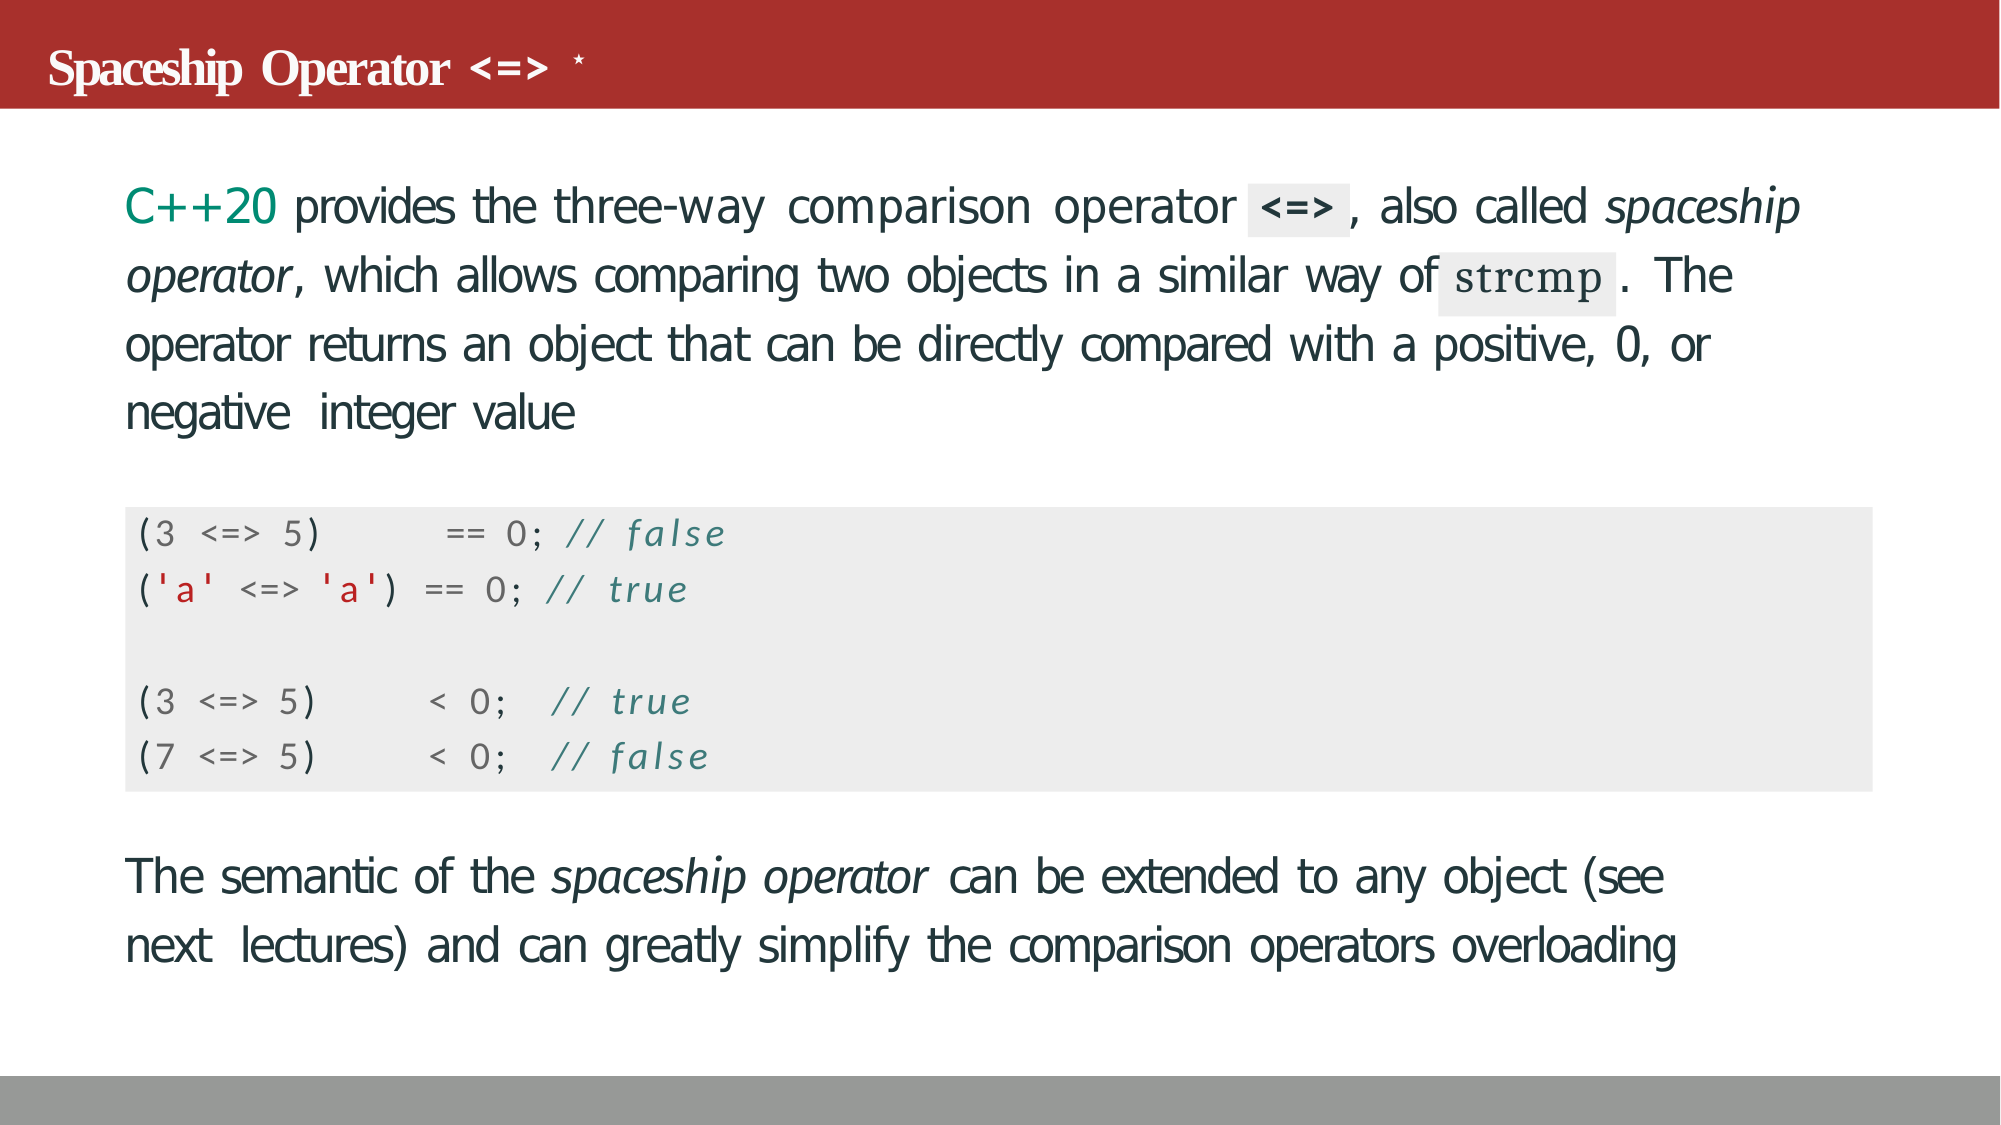

# Spaceship Operator <=> ⋆
C++20 provides the three-way comparison operator <=> , also called spaceship  operator, which allows comparing two objects in a similar way of strcmp . The  operator returns an object that can be directly compared with a positive, 0, or negative  integer value

(3 <=>  5)	== 0; // false
('a' <=>  'a') ==  0; // true

(3 <=> 5)
(7 <=> 5)
<  0;  // true
<  0;  // false
The semantic of the spaceship operator can be extended to any object (see next  lectures) and can greatly simplify the comparison operators overloading

44